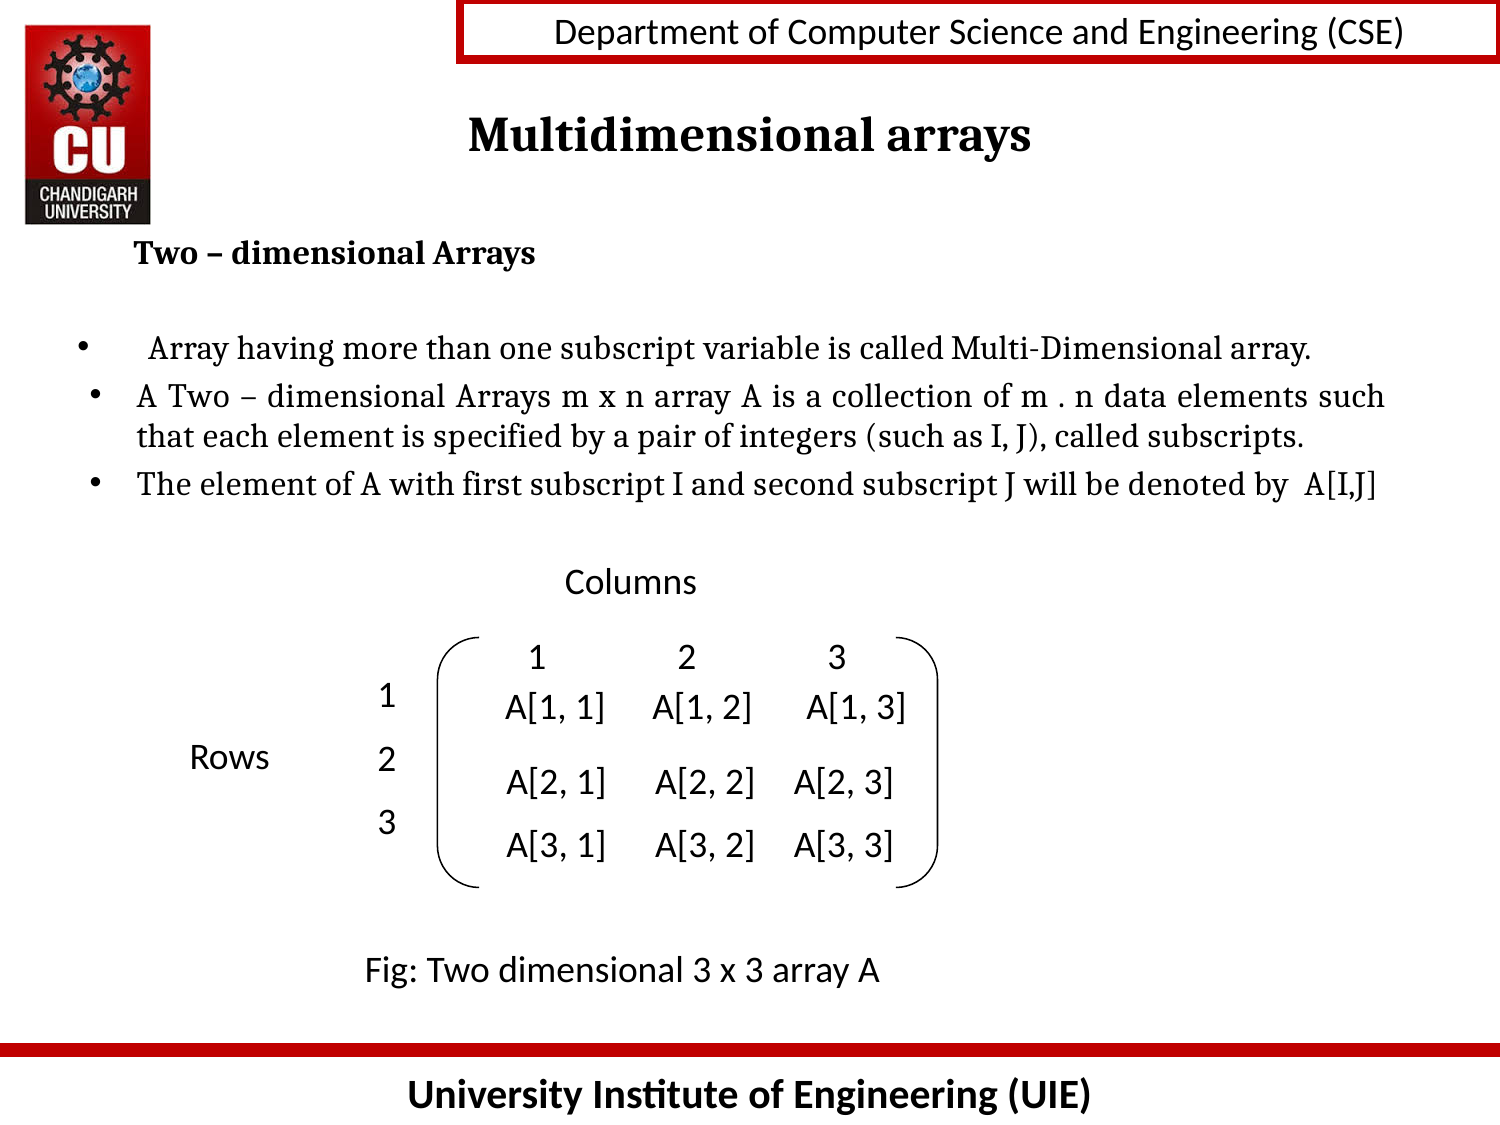

# Multidimensional arrays

     Two – dimensional Arrays

  Array having more than one subscript variable is called Multi-Dimensional array.
A Two – dimensional Arrays m x n array A is a collection of m . n data elements such that each element is specified by a pair of integers (such as I, J), called subscripts.
The element of A with first subscript I and second subscript J will be denoted by  A[I,J]

Columns
1	2	3

1
2
3
A[1, 1]

A[1, 2]

A[1, 3]

A[2, 1]

A[2, 2]

A[2, 3]

A[3, 1]

A[3, 2]

A[3, 3]

Rows
Fig: Two dimensional 3 x 3 array A